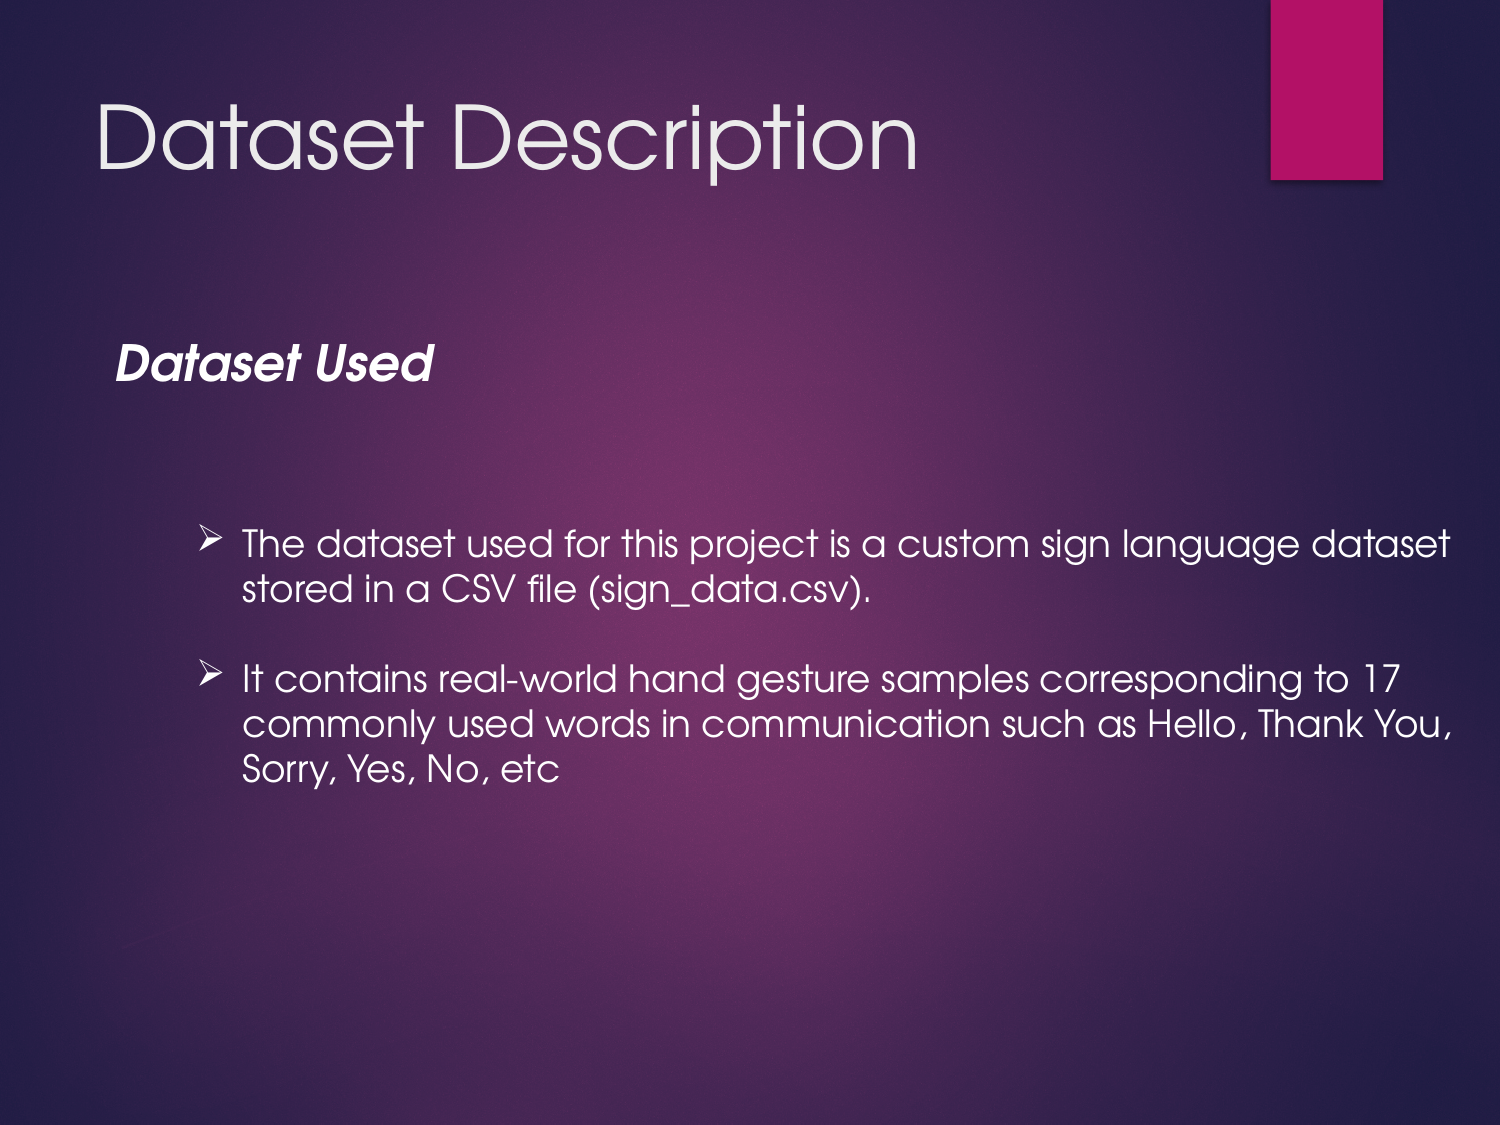

# Dataset Description

Dataset Used
The dataset used for this project is a custom sign language dataset stored in a CSV file (sign_data.csv).

It contains real-world hand gesture samples corresponding to 17 commonly used words in communication such as Hello, Thank You, Sorry, Yes, No, etc